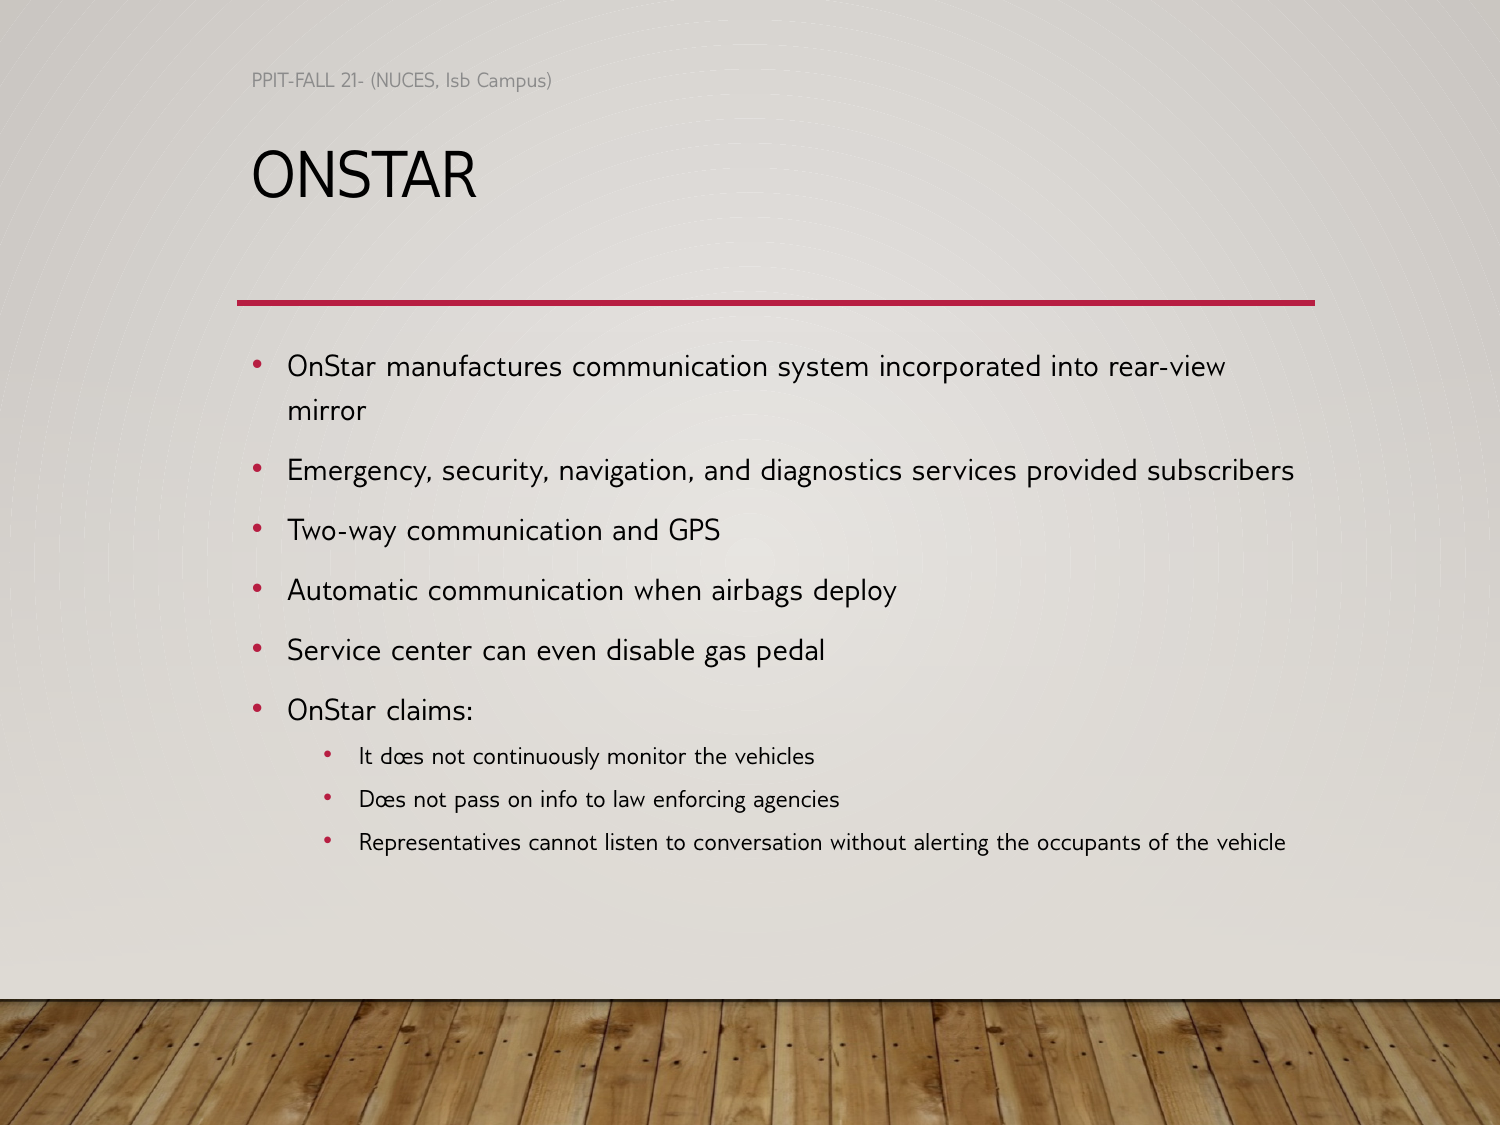

PPIT-FALL 21- (NUCES, Isb Campus)
# OnStar
OnStar manufactures communication system incorporated into rear-view mirror
Emergency, security, navigation, and diagnostics services provided subscribers
Two-way communication and GPS
Automatic communication when airbags deploy
Service center can even disable gas pedal
OnStar claims:
It does not continuously monitor the vehicles
Does not pass on info to law enforcing agencies
Representatives cannot listen to conversation without alerting the occupants of the vehicle